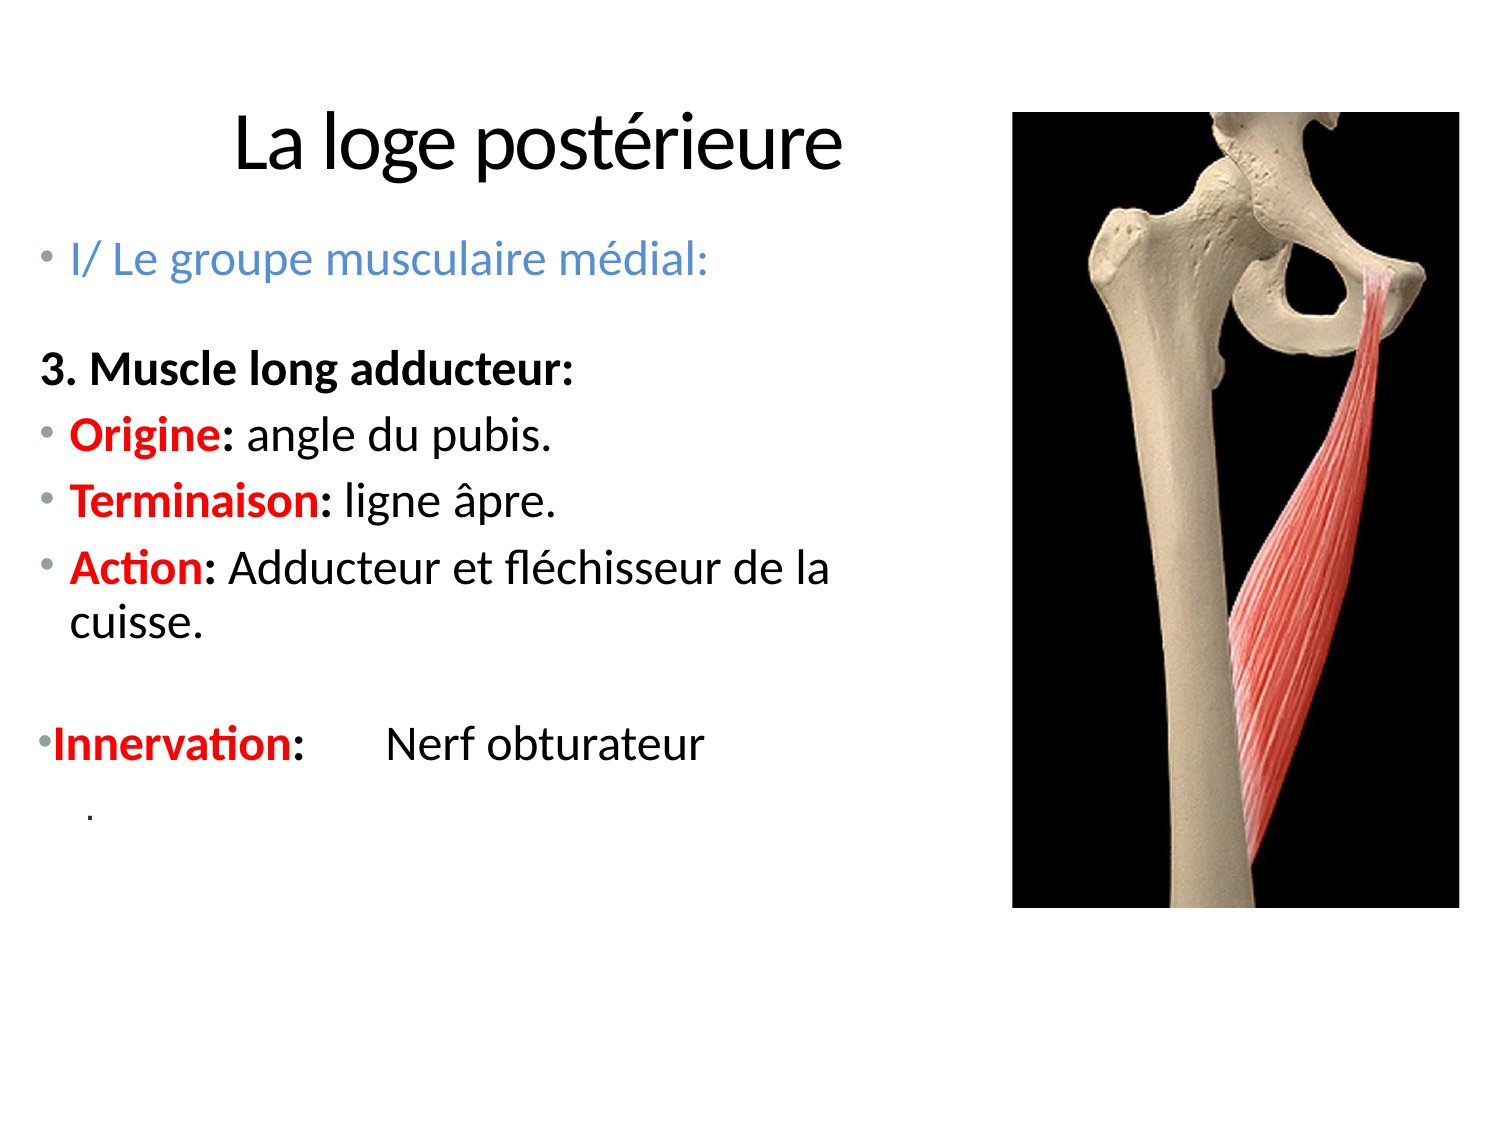

# La loge postérieure

I/ Le groupe musculaire médial:

3. Muscle long adducteur:
Origine: angle du pubis.
Terminaison: ligne âpre.
Action: Adducteur et fléchisseur de la  cuisse.

Innervation:	Nerf obturateur
.